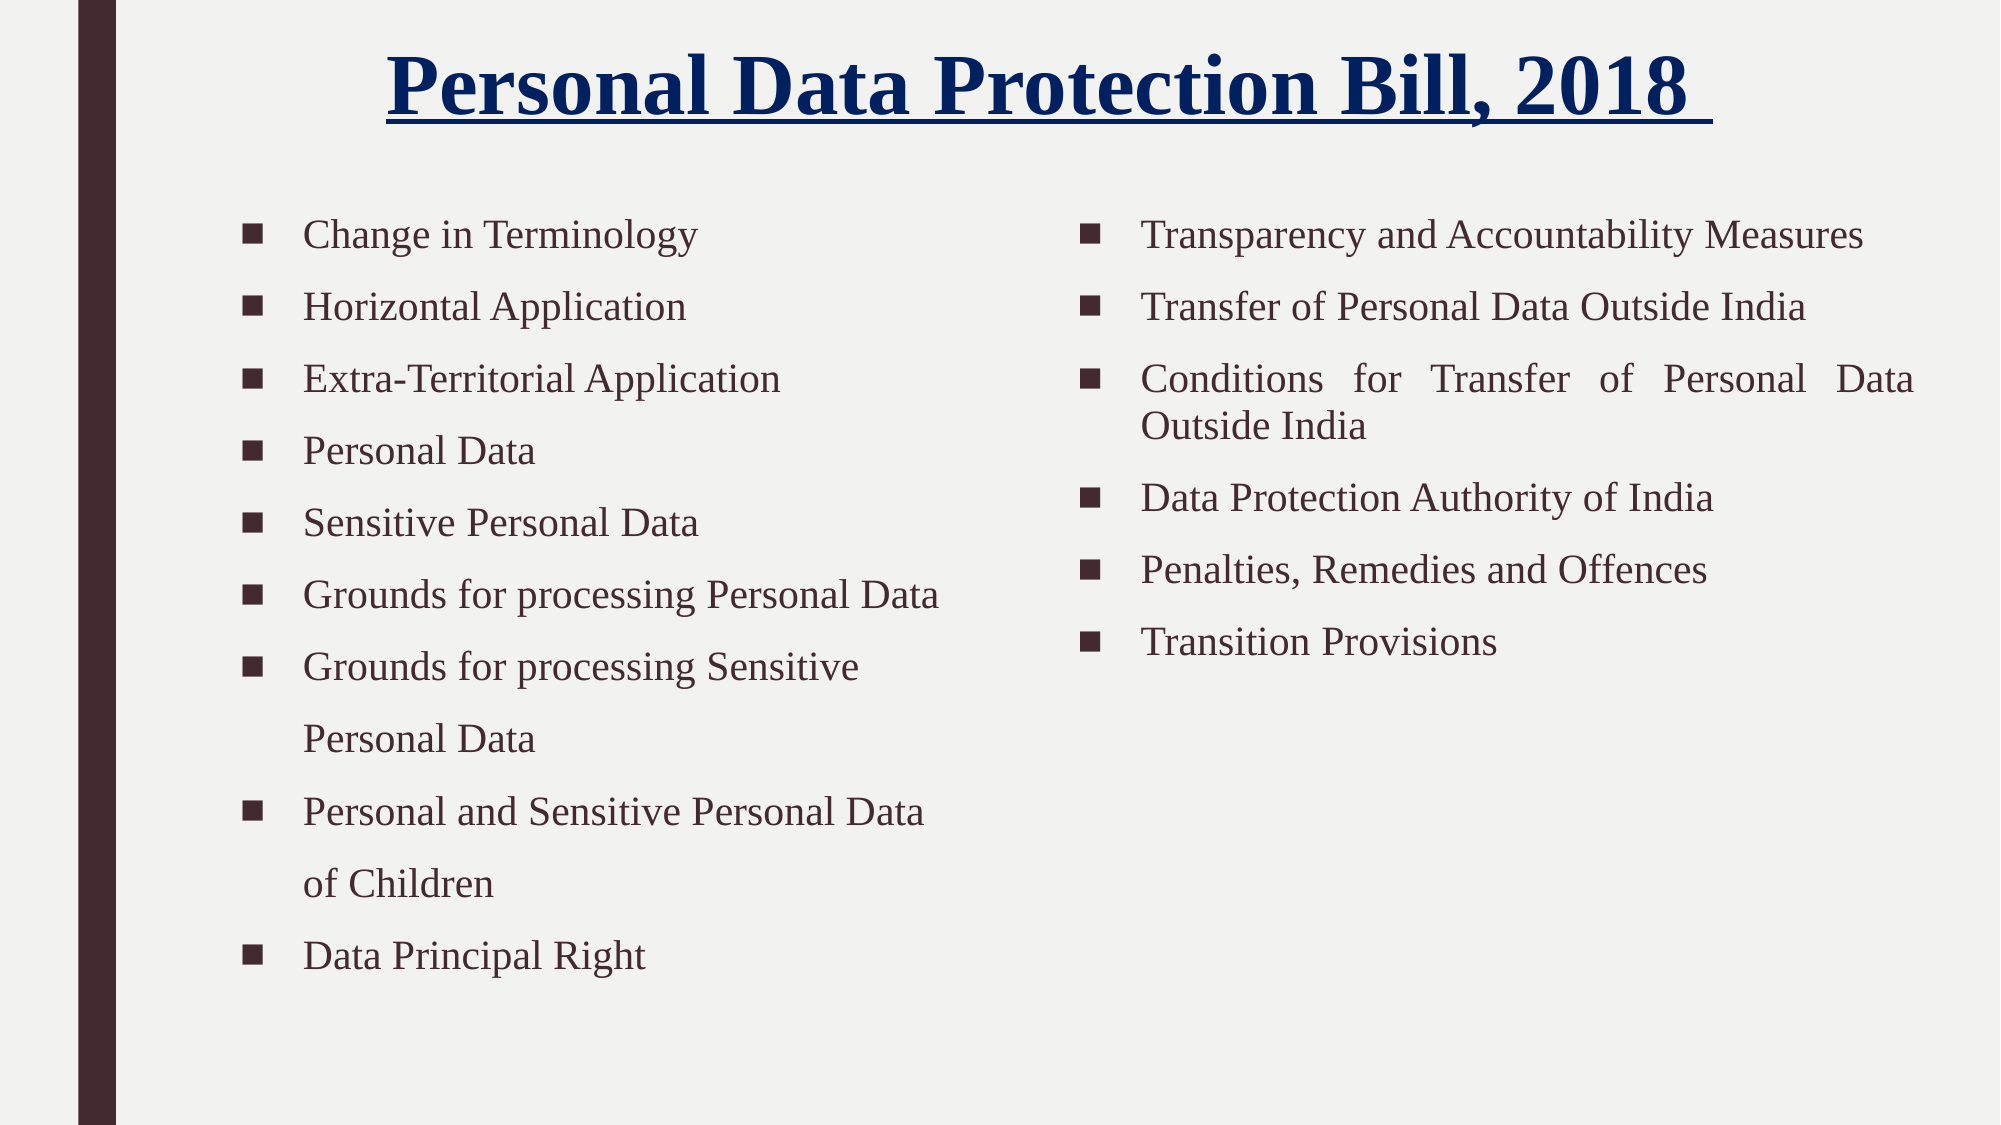

# Personal Data Protection Bill, 2018
Change in Terminology
Horizontal Application
Extra-Territorial Application
Personal Data
Sensitive Personal Data
Grounds for processing Personal Data
Grounds for processing Sensitive
      Personal Data
Personal and Sensitive Personal Data
      of Children
Data Principal Right
Transparency and Accountability Measures
Transfer of Personal Data Outside India
Conditions for Transfer of Personal Data Outside India
Data Protection Authority of India
Penalties, Remedies and Offences
Transition Provisions